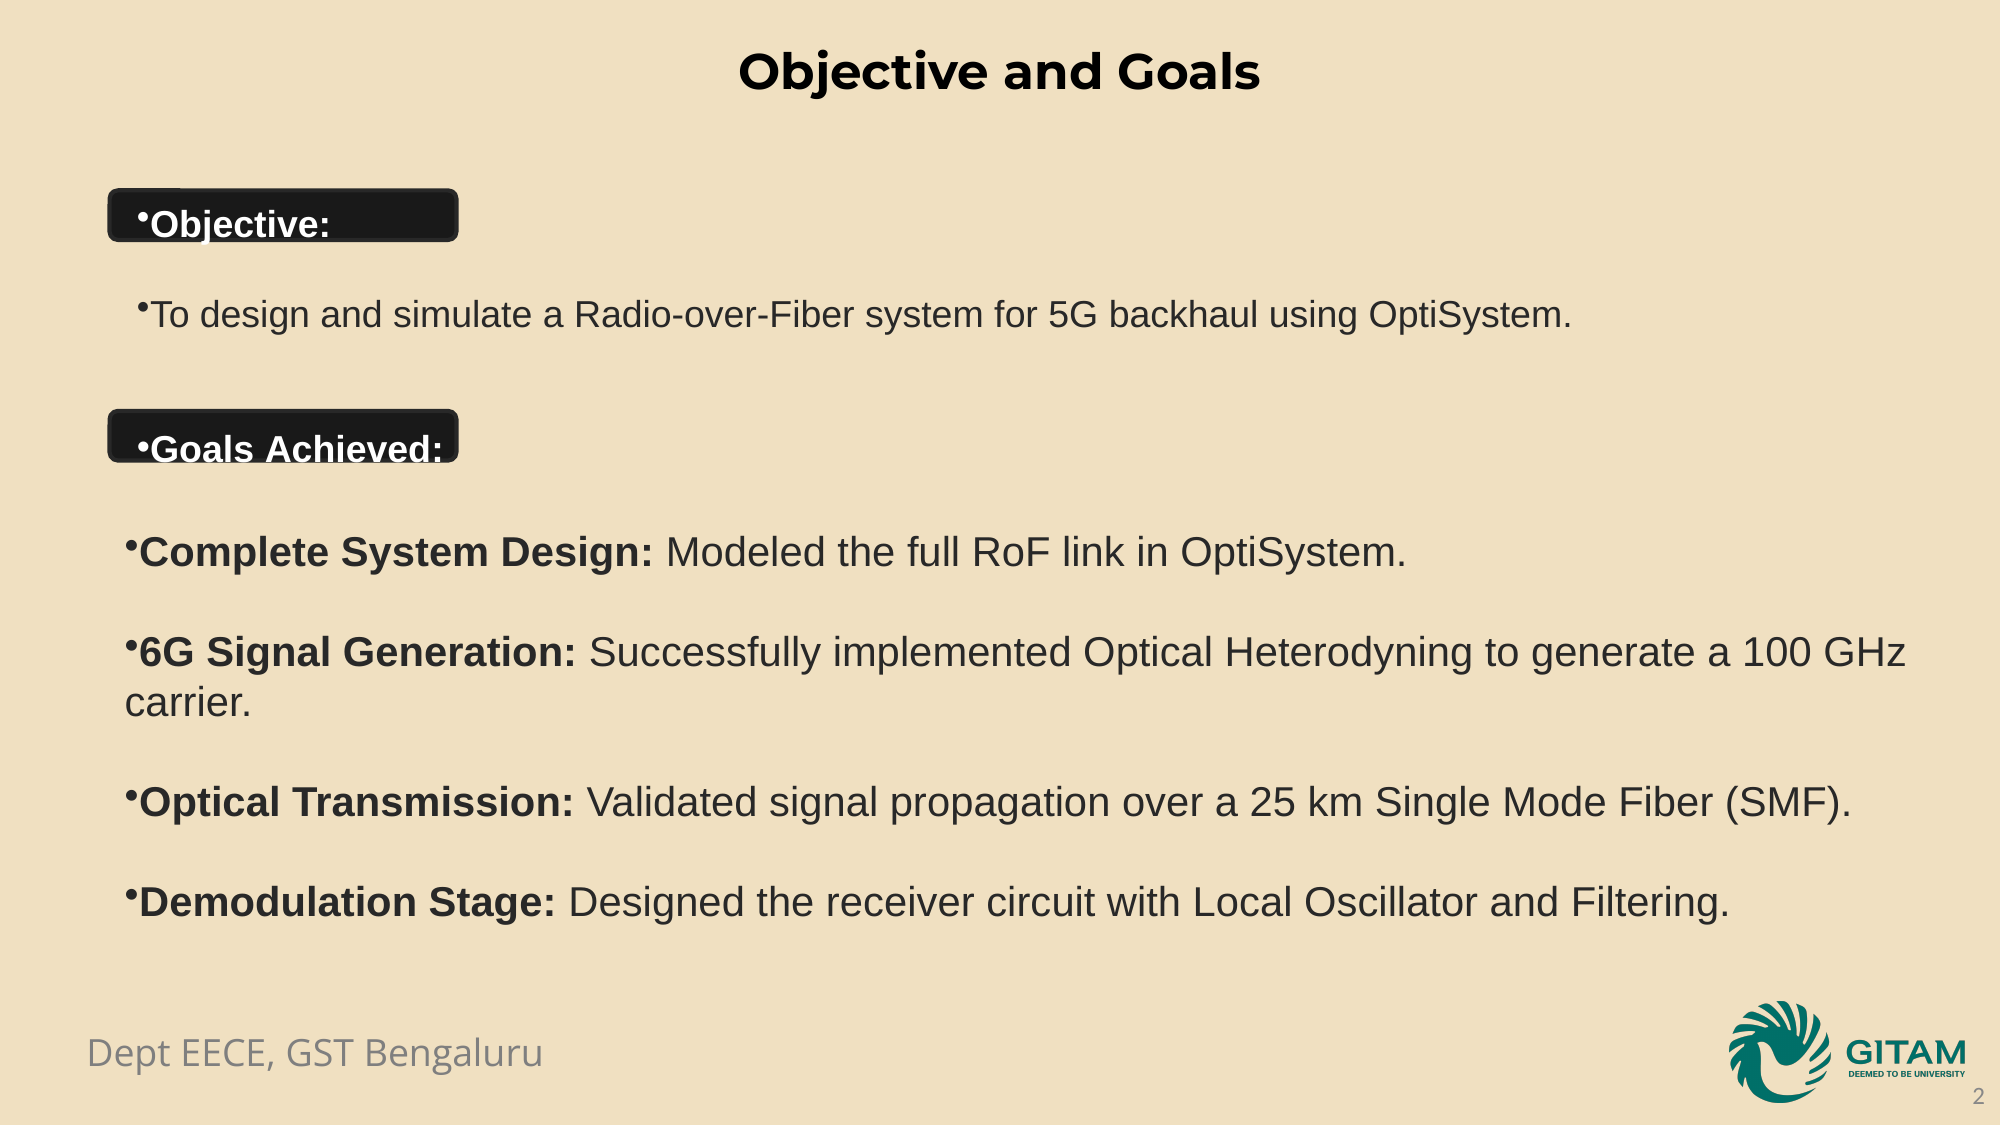

Objective and Goals

Objective:

To design and simulate a Radio-over-Fiber system for 5G backhaul using OptiSystem.

Goals Achieved:

Complete System Design: Modeled the full RoF link in OptiSystem.

6G Signal Generation: Successfully implemented Optical Heterodyning to generate a 100 GHz carrier.

Optical Transmission: Validated signal propagation over a 25 km Single Mode Fiber (SMF).

Demodulation Stage: Designed the receiver circuit with Local Oscillator and Filtering.
2